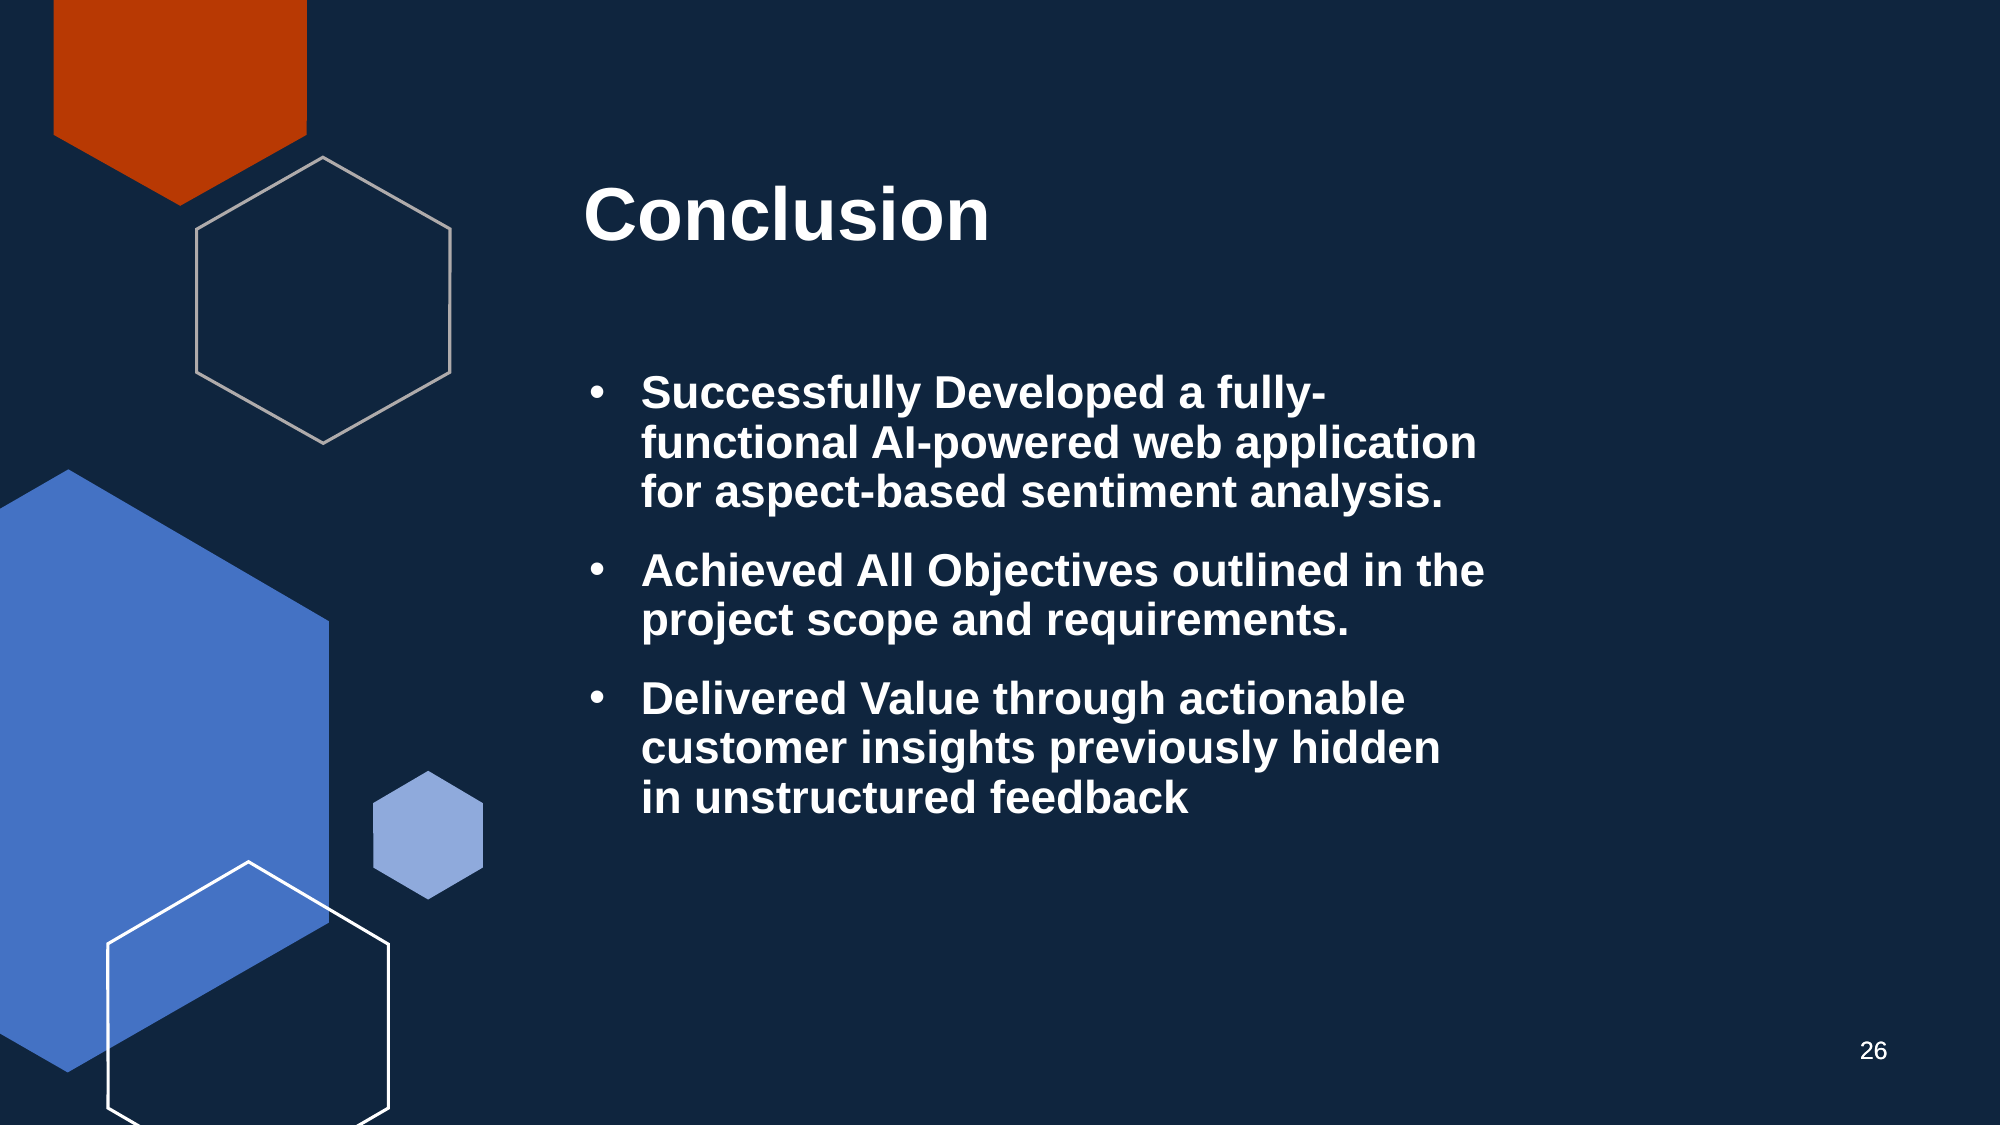

# Conclusion
Successfully Developed a fully-functional AI-powered web application for aspect-based sentiment analysis.
Achieved All Objectives outlined in the project scope and requirements.
Delivered Value through actionable customer insights previously hidden in unstructured feedback
26
26